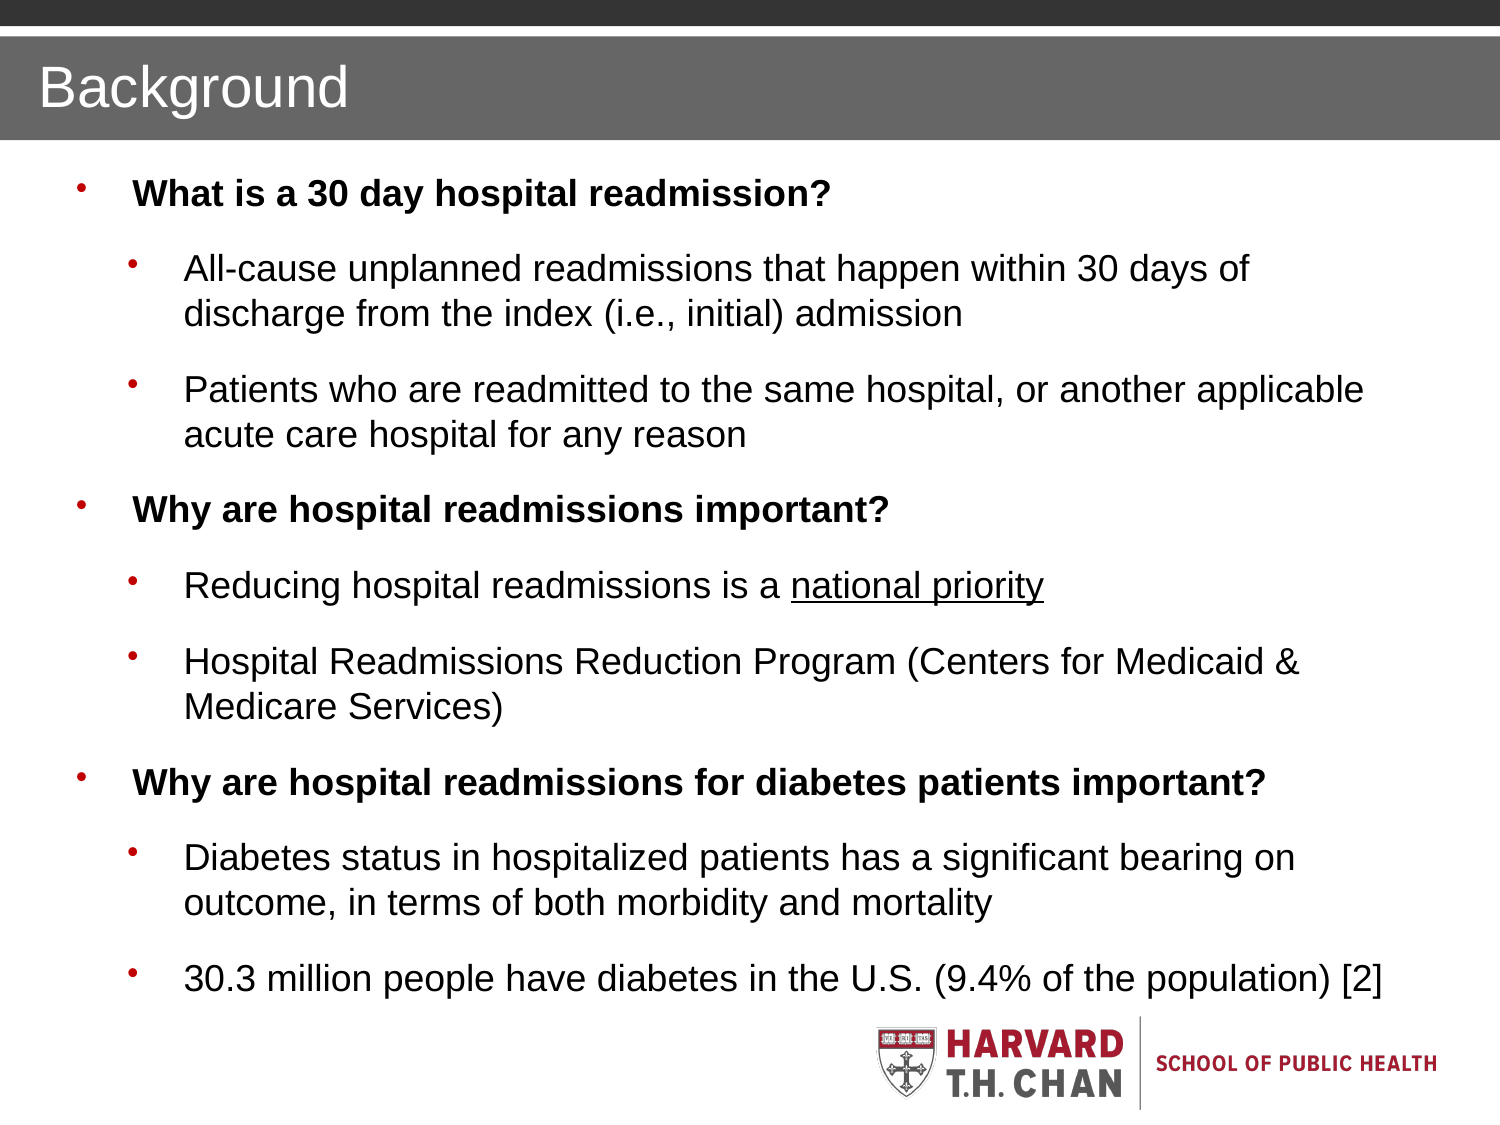

Background
What is a 30 day hospital readmission?
All-cause unplanned readmissions that happen within 30 days of discharge from the index (i.e., initial) admission
Patients who are readmitted to the same hospital, or another applicable acute care hospital for any reason
Why are hospital readmissions important?
Reducing hospital readmissions is a national priority
Hospital Readmissions Reduction Program (Centers for Medicaid & Medicare Services)
Why are hospital readmissions for diabetes patients important?
Diabetes status in hospitalized patients has a significant bearing on outcome, in terms of both morbidity and mortality
30.3 million people have diabetes in the U.S. (9.4% of the population) [2]